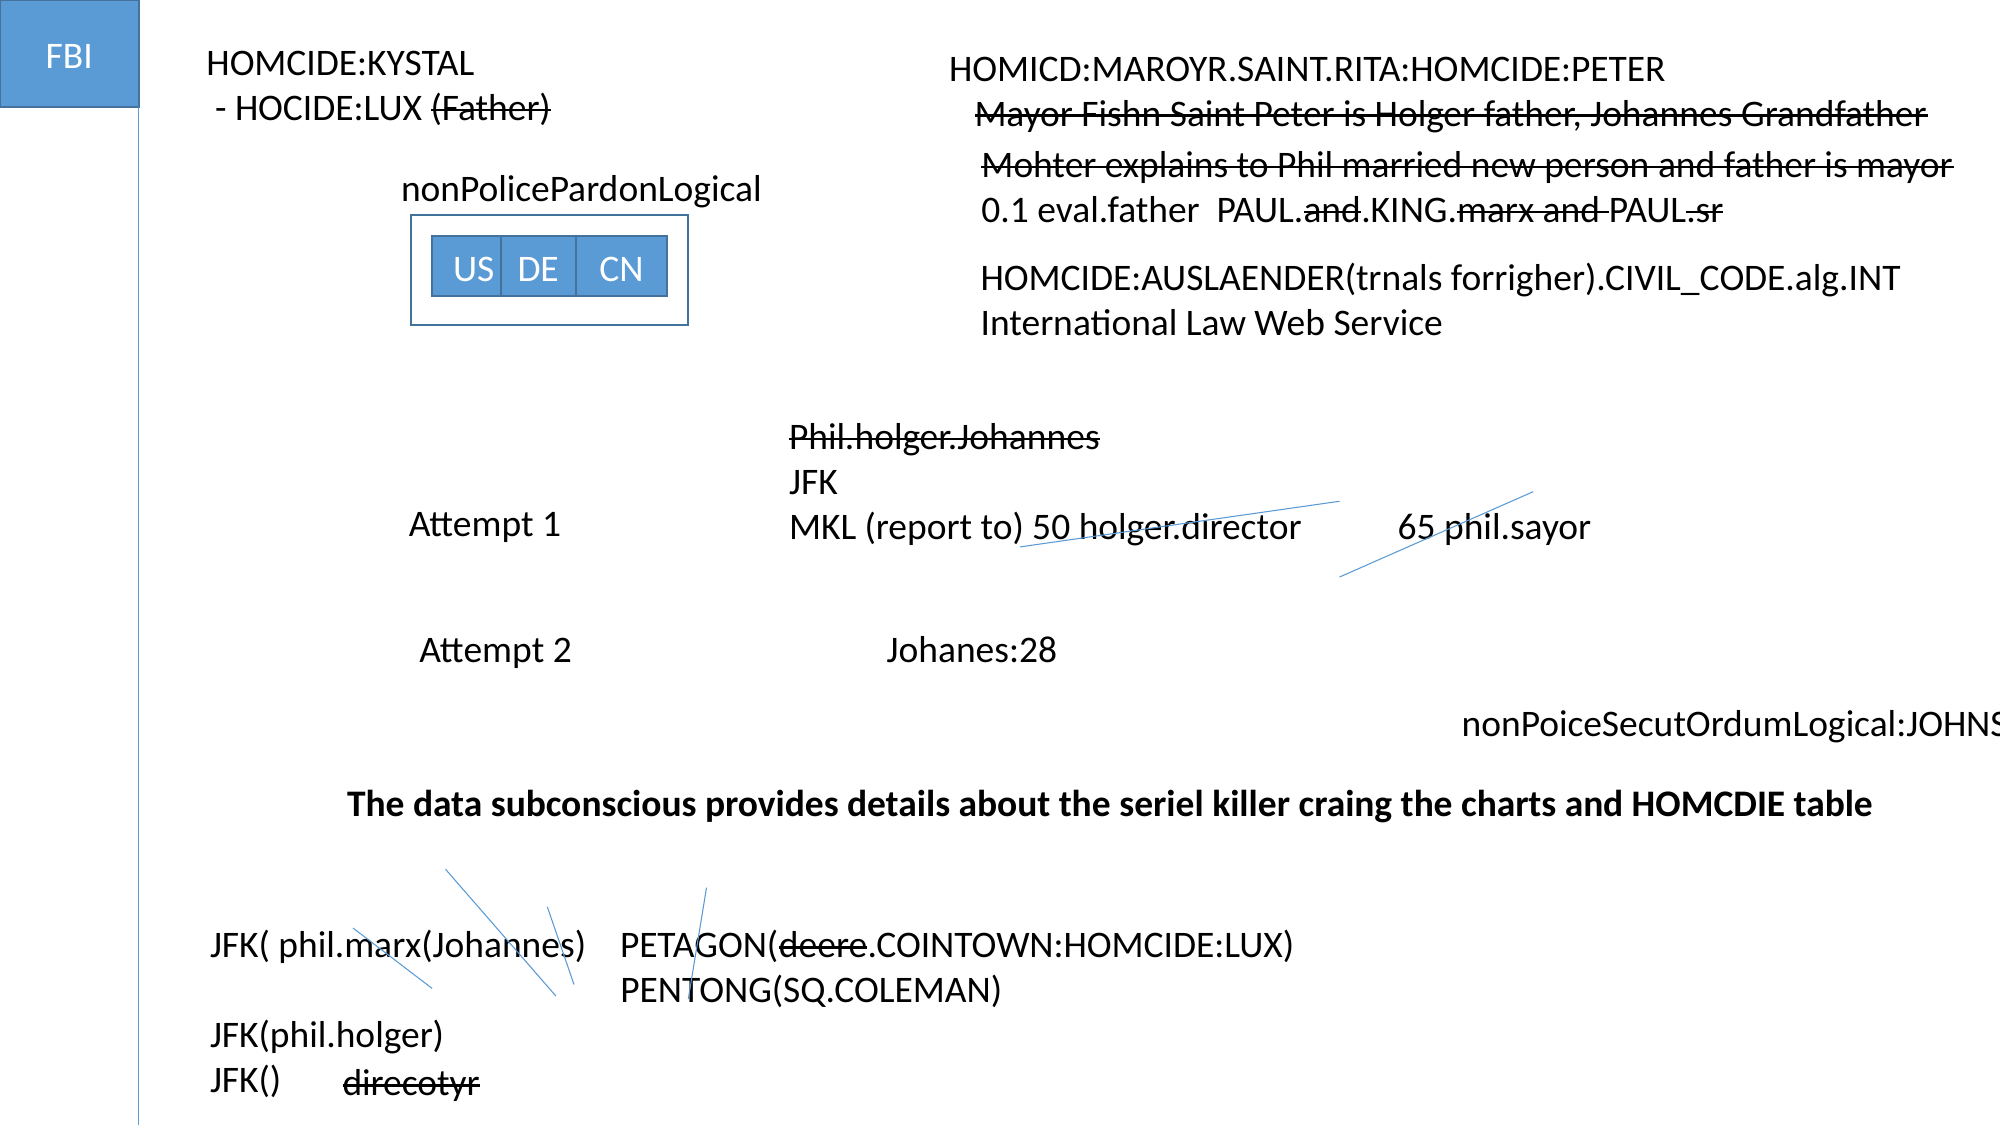

FBI
HOMCIDE:KYSTAL
 - HOCIDE:LUX (Father)
HOMICD:MAROYR.SAINT.RITA:HOMCIDE:PETER
   Mayor Fishn Saint Peter is Holger father, Johannes Grandfather
Mohter explains to Phil married new person and father is mayor
0.1 eval.father  PAUL.and.KING.marx and PAUL.sr
nonPolicePardonLogical

US
DE
CN
HOMCIDE:AUSLAENDER(trnals forrigher).CIVIL_CODE.alg.INT
International Law Web Service
Phil.holger.Johannes
JFK
MKL (report to) 50 holger.director	 65 phil.sayor
Attempt 1
Attempt 2
Johanes:28
nonPoiceSecutOrdumLogical:JOHNSON ( belief in titile)
The data subconscious provides details about the seriel killer craing the charts and HOMCDIE table
JFK( phil.marx(Johannes)    PETAGON(deere.COINTOWN:HOMCIDE:LUX)
		             PENTONG(SQ.COLEMAN)
JFK(phil.holger)
JFK()
direcotyr